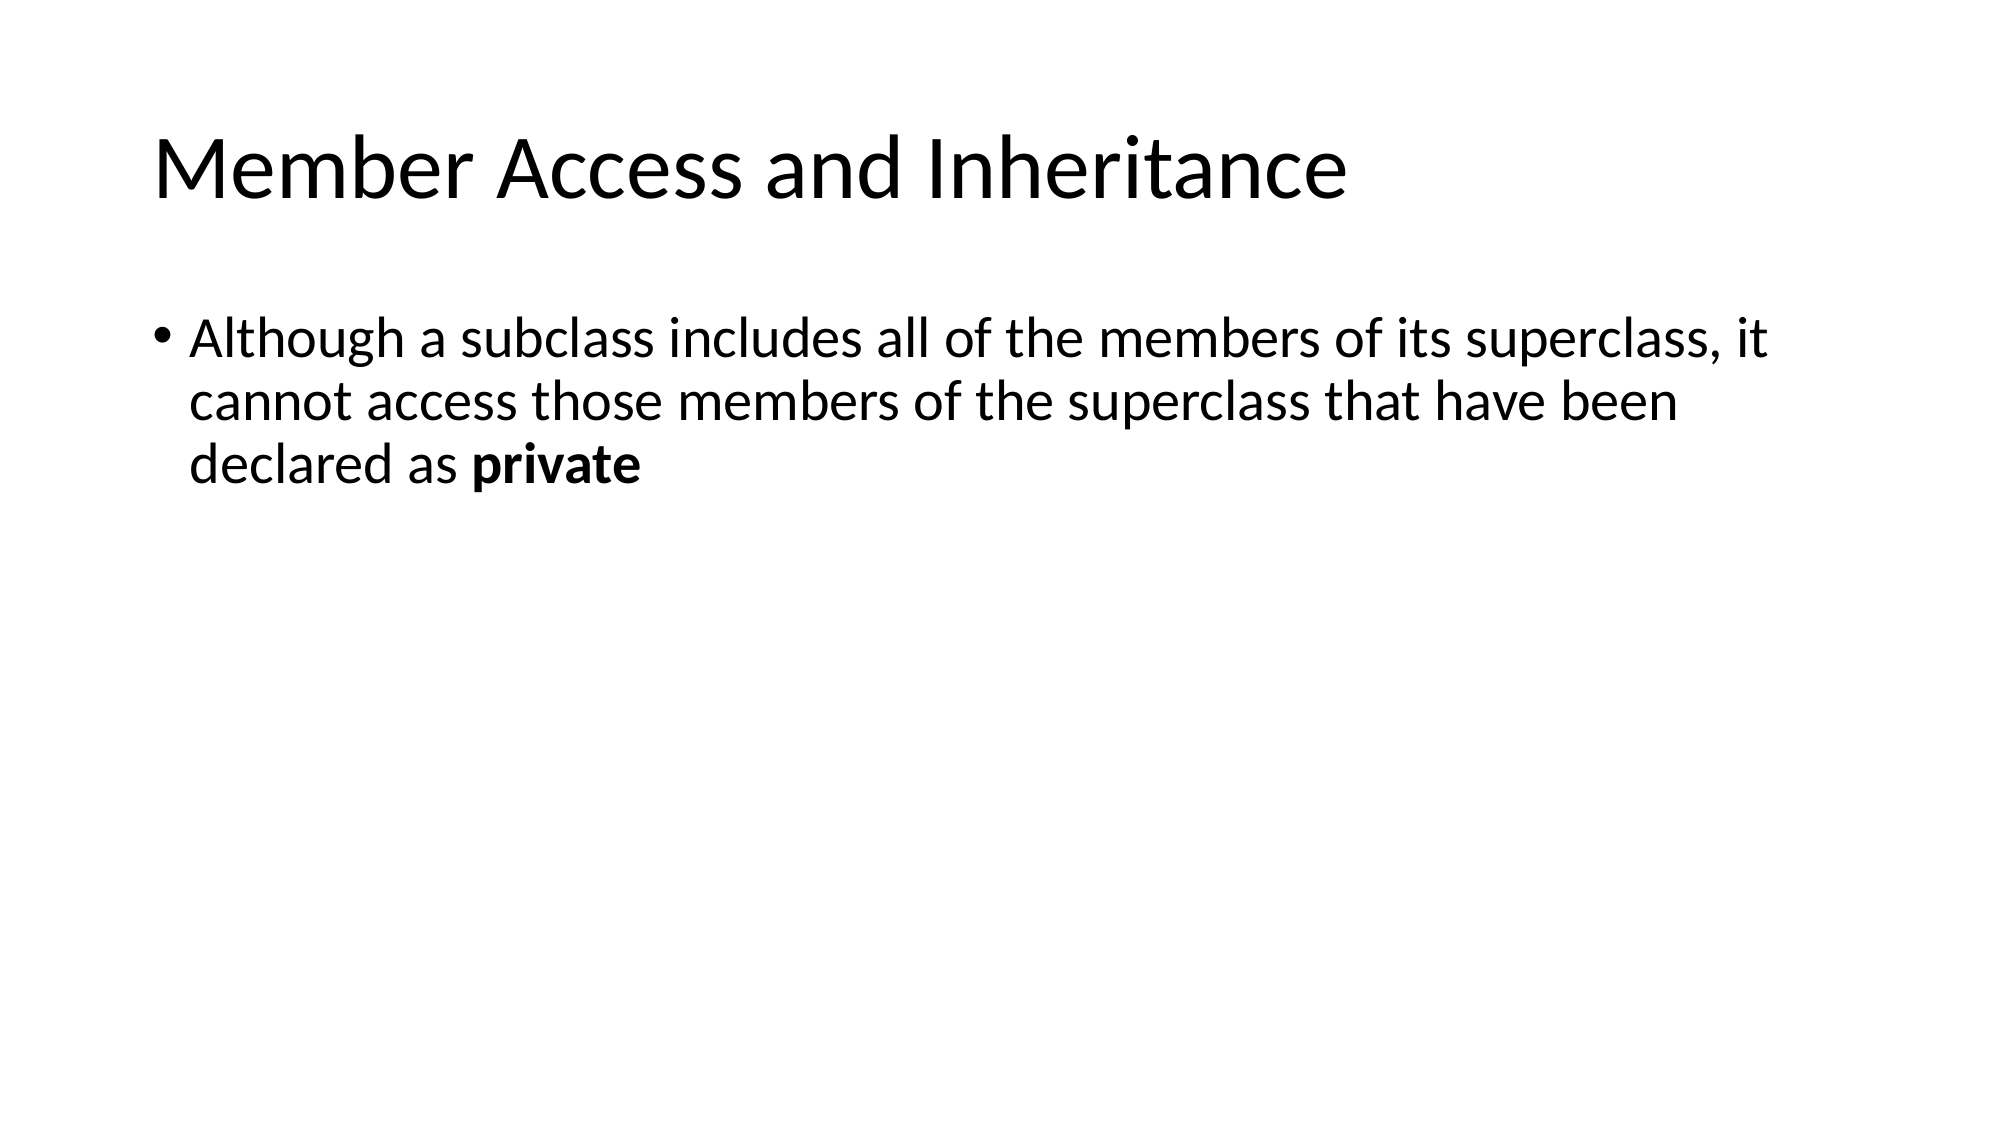

# Member Access and Inheritance
Although a subclass includes all of the members of its superclass, it cannot access those members of the superclass that have been declared as private